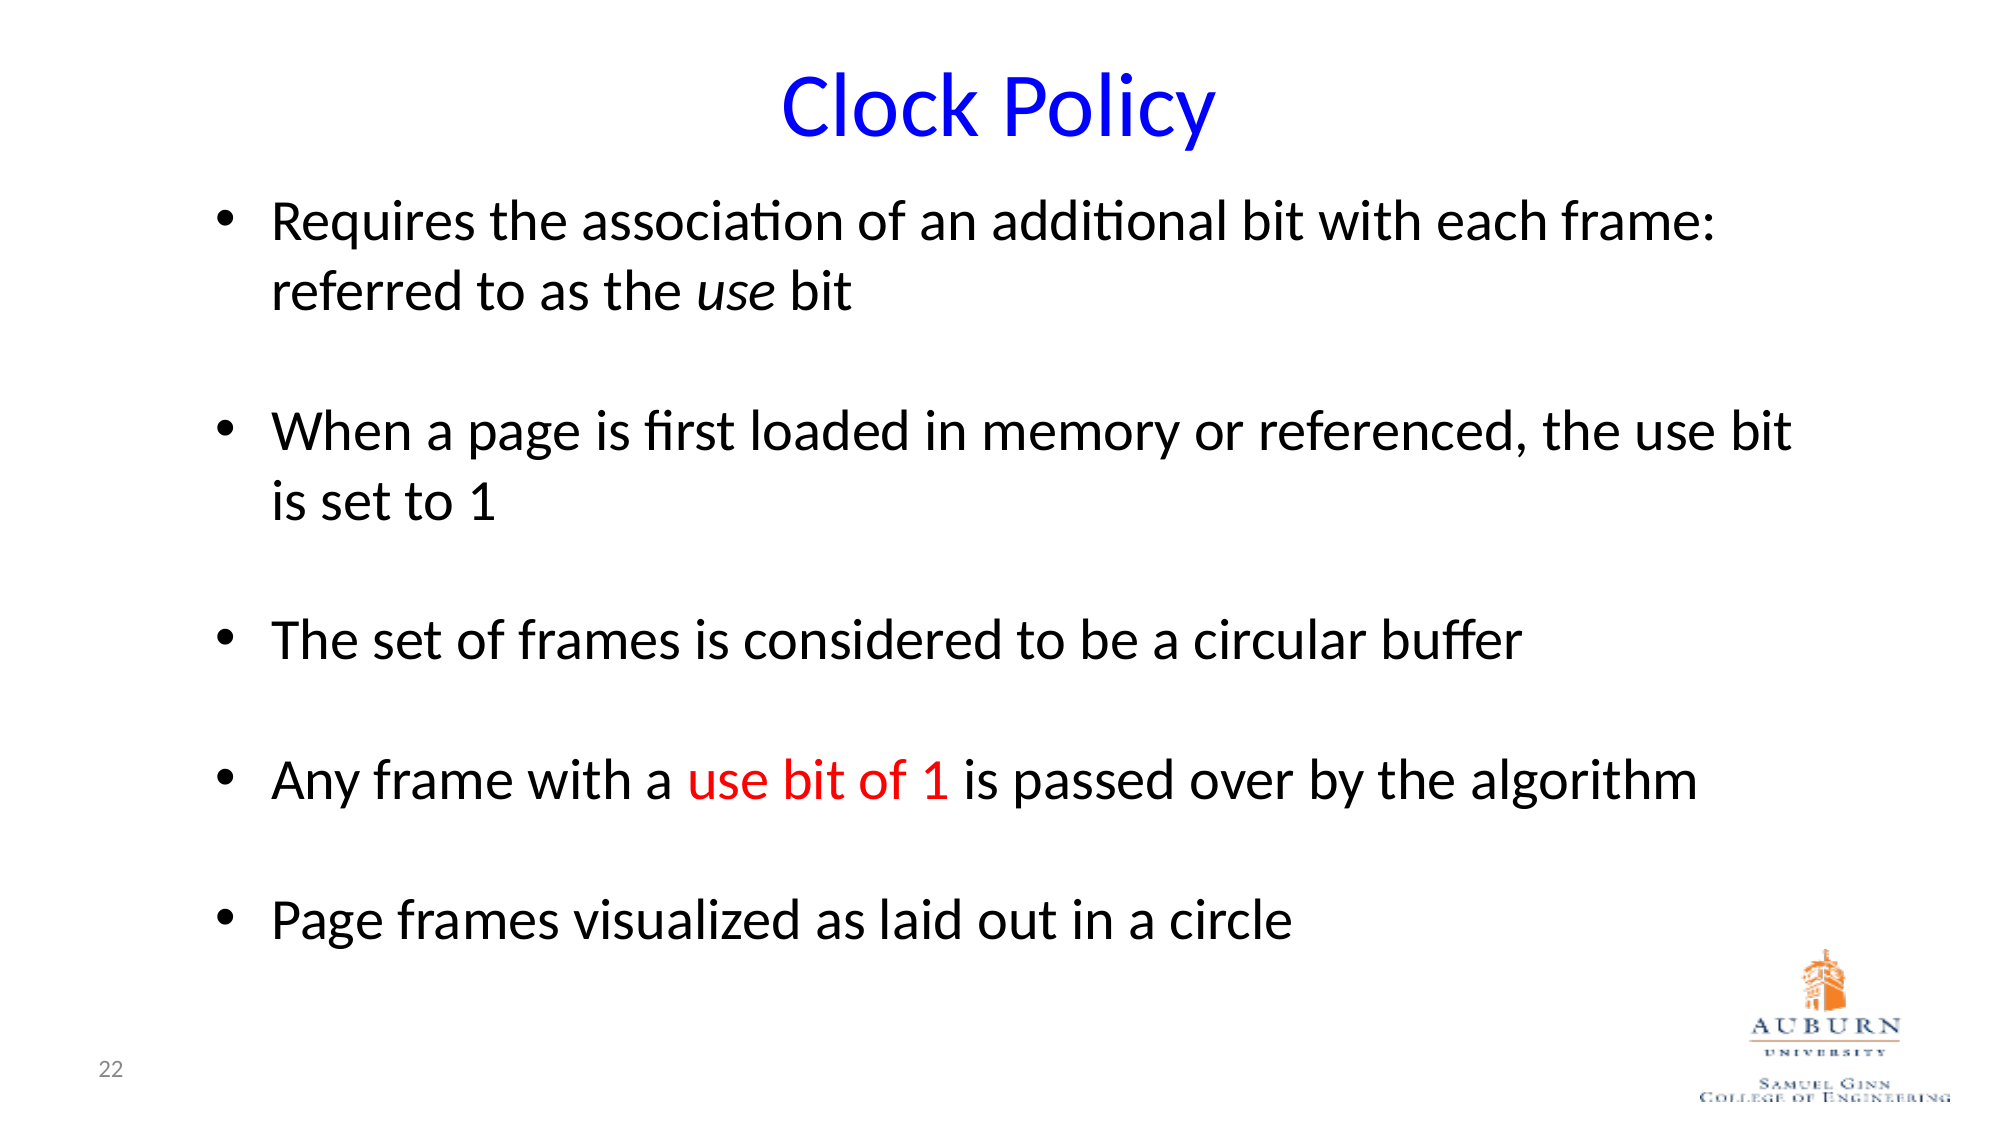

# Clock Policy
Requires the association of an additional bit with each frame: referred to as the use bit

When a page is first loaded in memory or referenced, the use bit is set to 1

The set of frames is considered to be a circular buffer

Any frame with a use bit of 1 is passed over by the algorithm

Page frames visualized as laid out in a circle

22